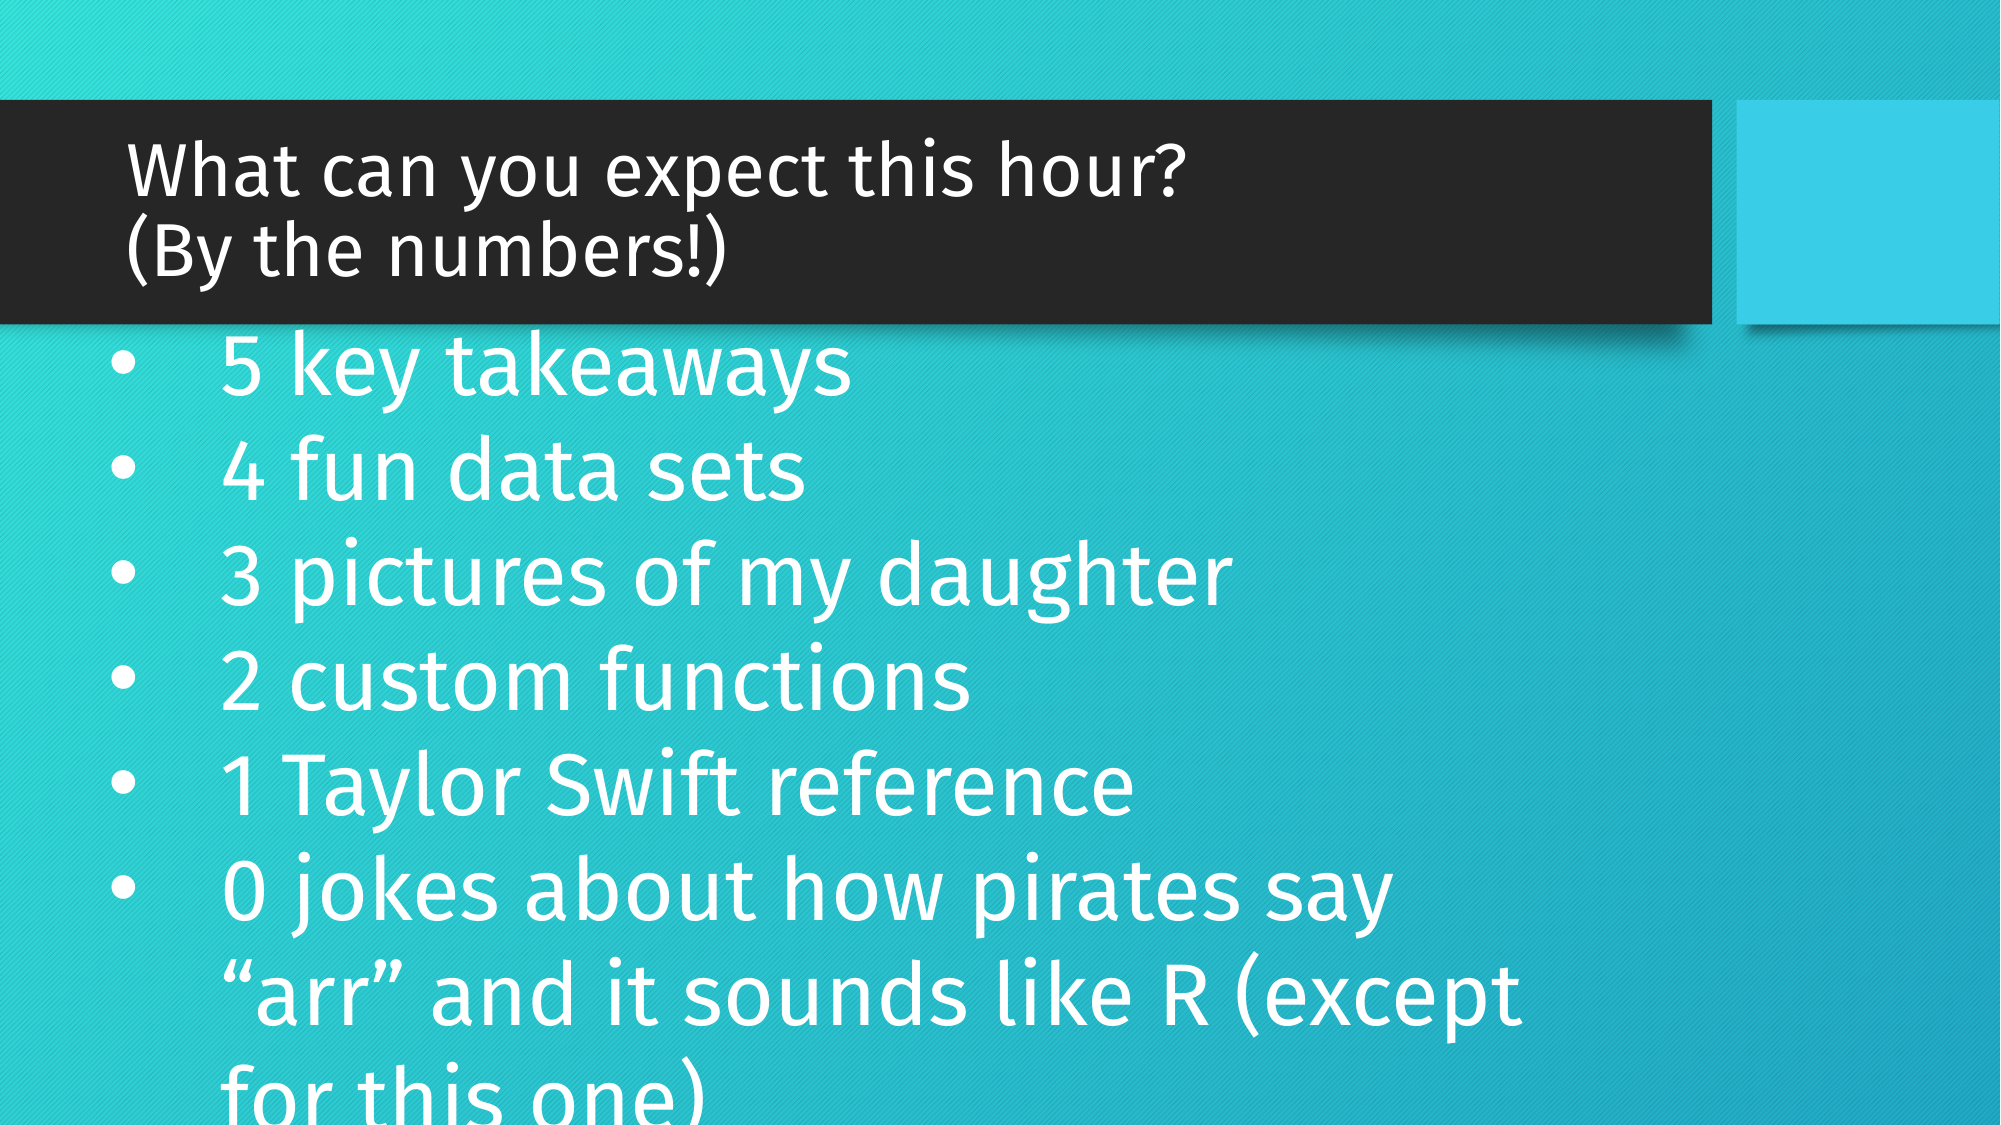

# What can you expect this hour? (By the numbers!)
5 key takeaways
4 fun data sets
3 pictures of my daughter
2 custom functions
1 Taylor Swift reference
0 jokes about how pirates say “arr” and it sounds like R (except for this one)